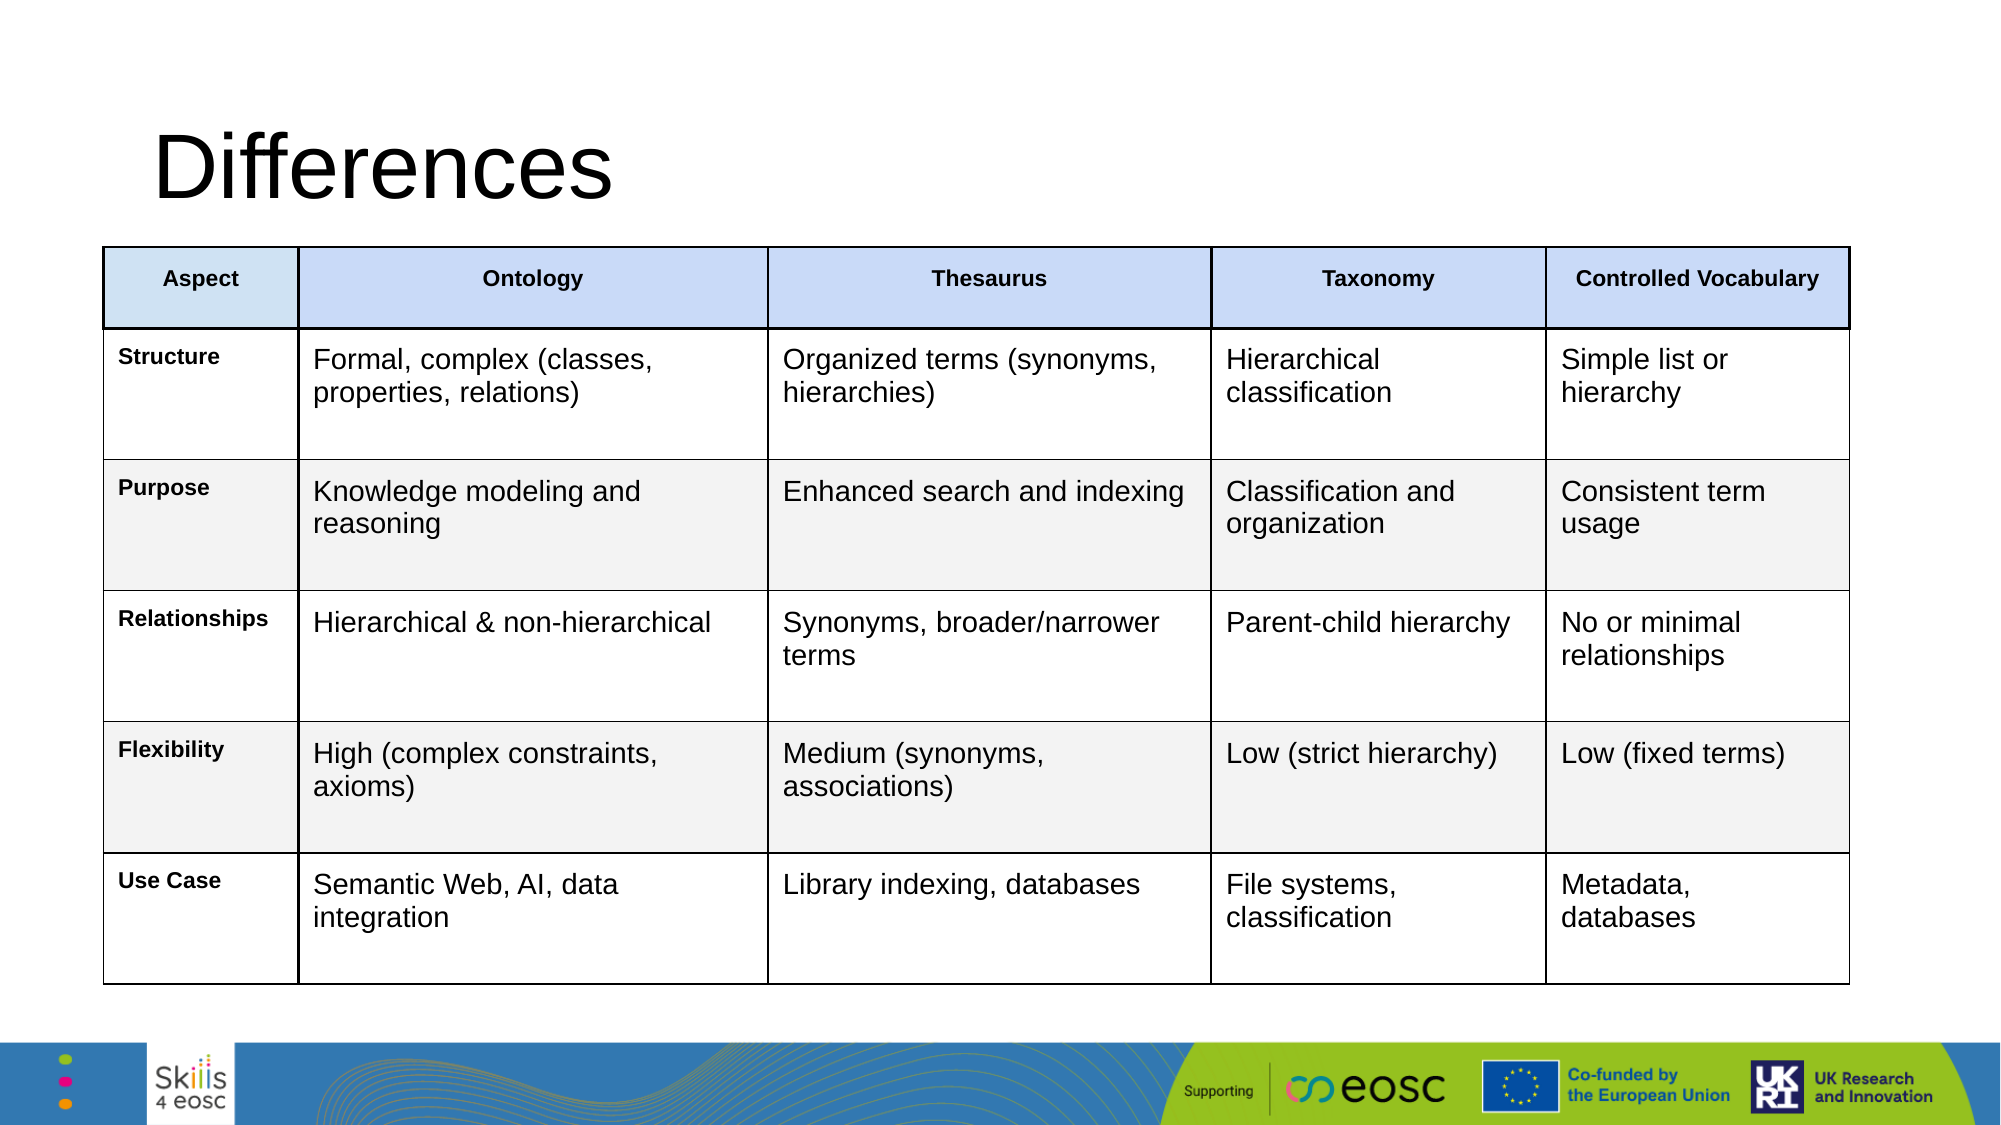

# Differences
| Aspect | Ontology | Thesaurus | Taxonomy | Controlled Vocabulary |
| --- | --- | --- | --- | --- |
| Structure | Formal, complex (classes, properties, relations) | Organized terms (synonyms, hierarchies) | Hierarchical classification | Simple list or hierarchy |
| Purpose | Knowledge modeling and reasoning | Enhanced search and indexing | Classification and organization | Consistent term usage |
| Relationships | Hierarchical & non-hierarchical | Synonyms, broader/narrower terms | Parent-child hierarchy | No or minimal relationships |
| Flexibility | High (complex constraints, axioms) | Medium (synonyms, associations) | Low (strict hierarchy) | Low (fixed terms) |
| Use Case | Semantic Web, AI, data integration | Library indexing, databases | File systems, classification | Metadata, databases |